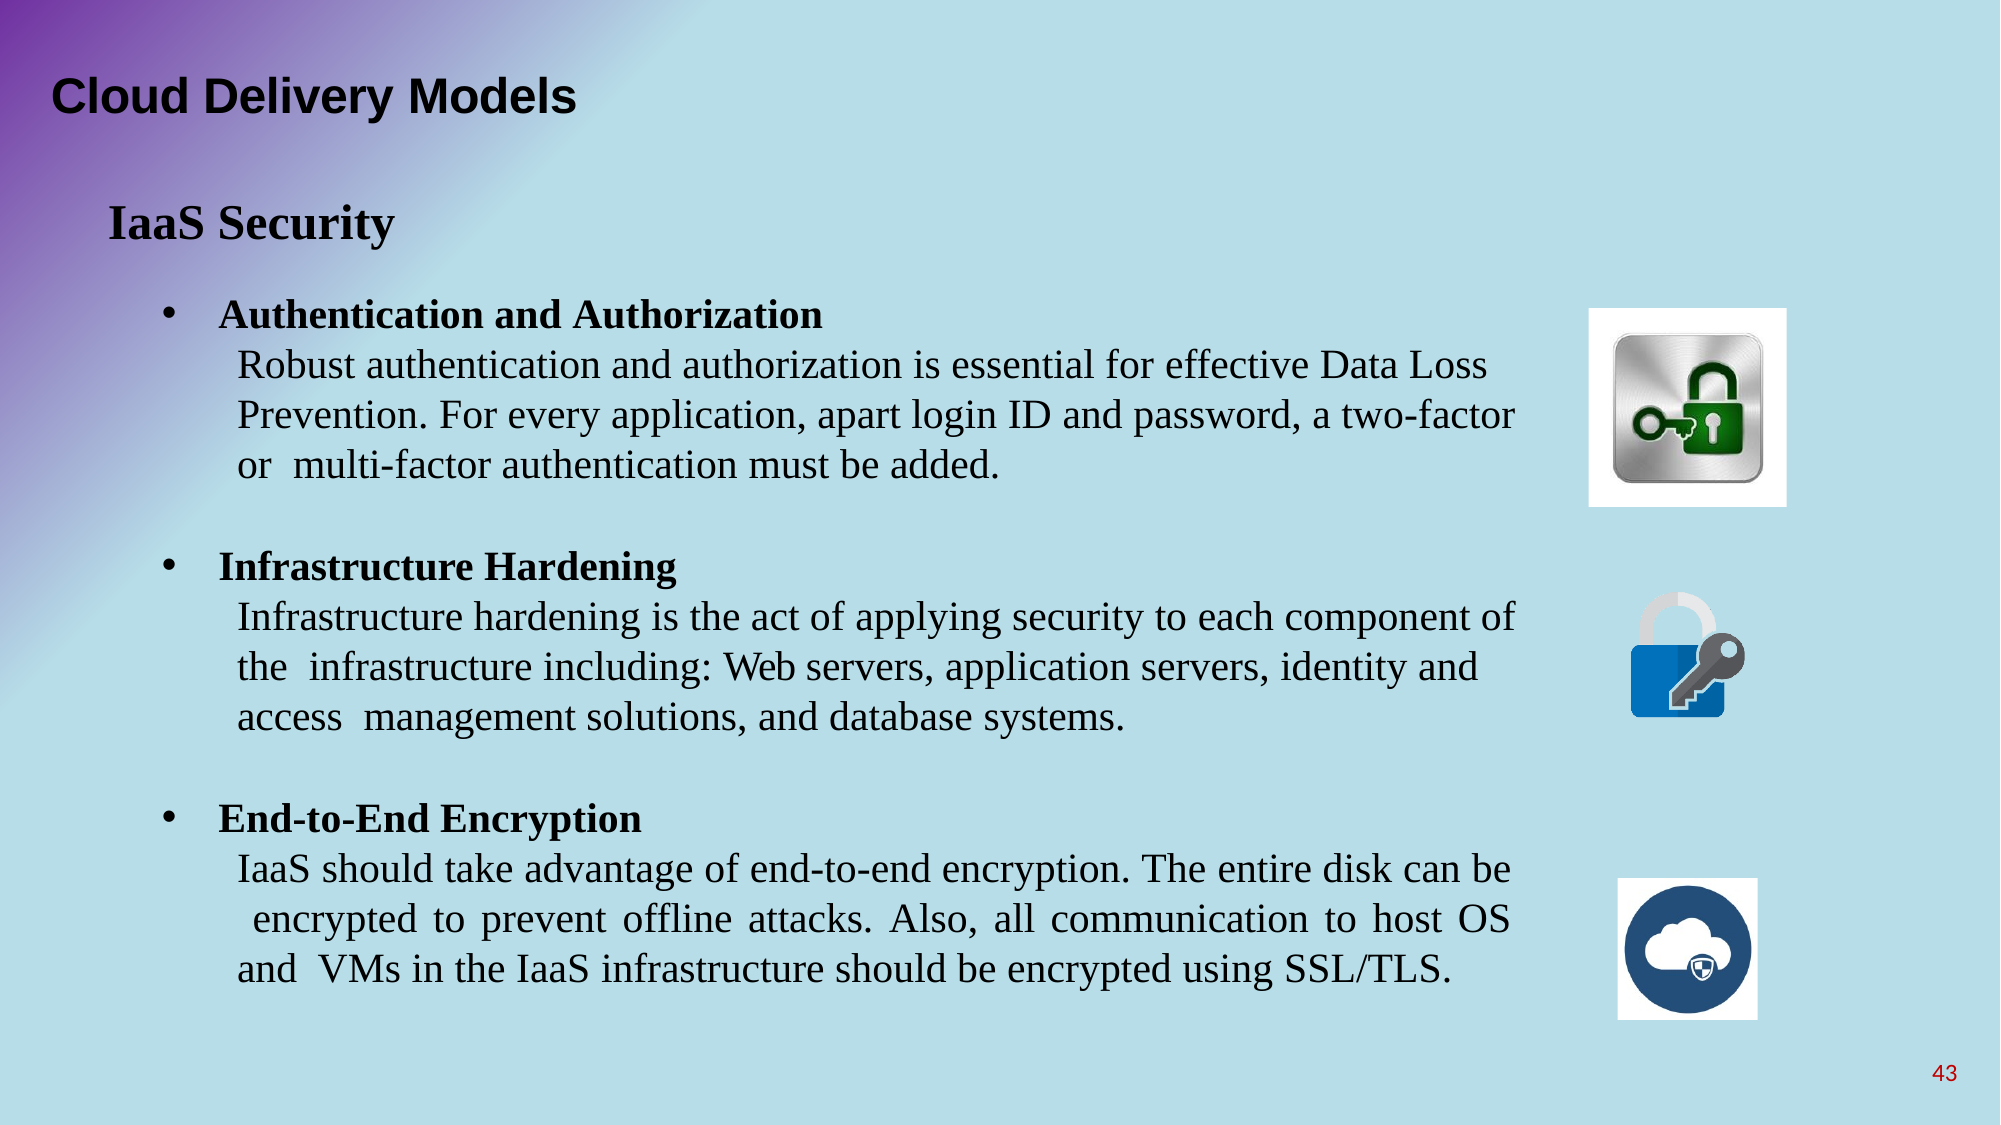

# Cloud Delivery Models
IaaS Security
Authentication and Authorization
Robust authentication and authorization is essential for effective Data Loss  Prevention. For every application, apart login ID and password, a two-factor or  multi-factor authentication must be added.

Infrastructure Hardening
Infrastructure hardening is the act of applying security to each component of the  infrastructure including: Web servers, application servers, identity and access  management solutions, and database systems.

End-to-End Encryption
IaaS should take advantage of end-to-end encryption. The entire disk can be  encrypted to prevent offline attacks. Also, all communication to host OS and  VMs in the IaaS infrastructure should be encrypted using SSL/TLS.

43